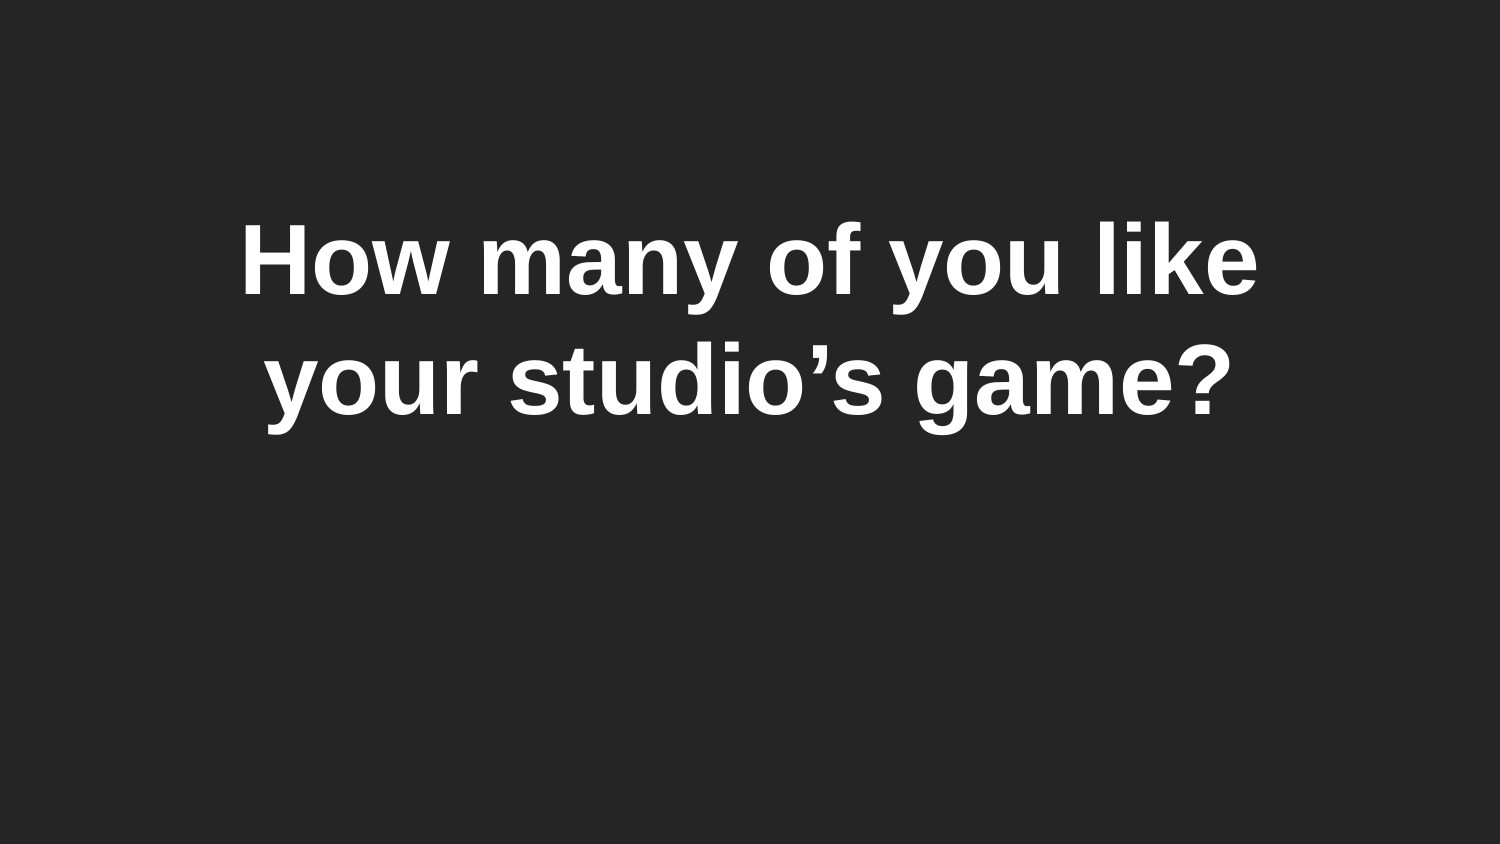

# How many of you like your studio’s game?